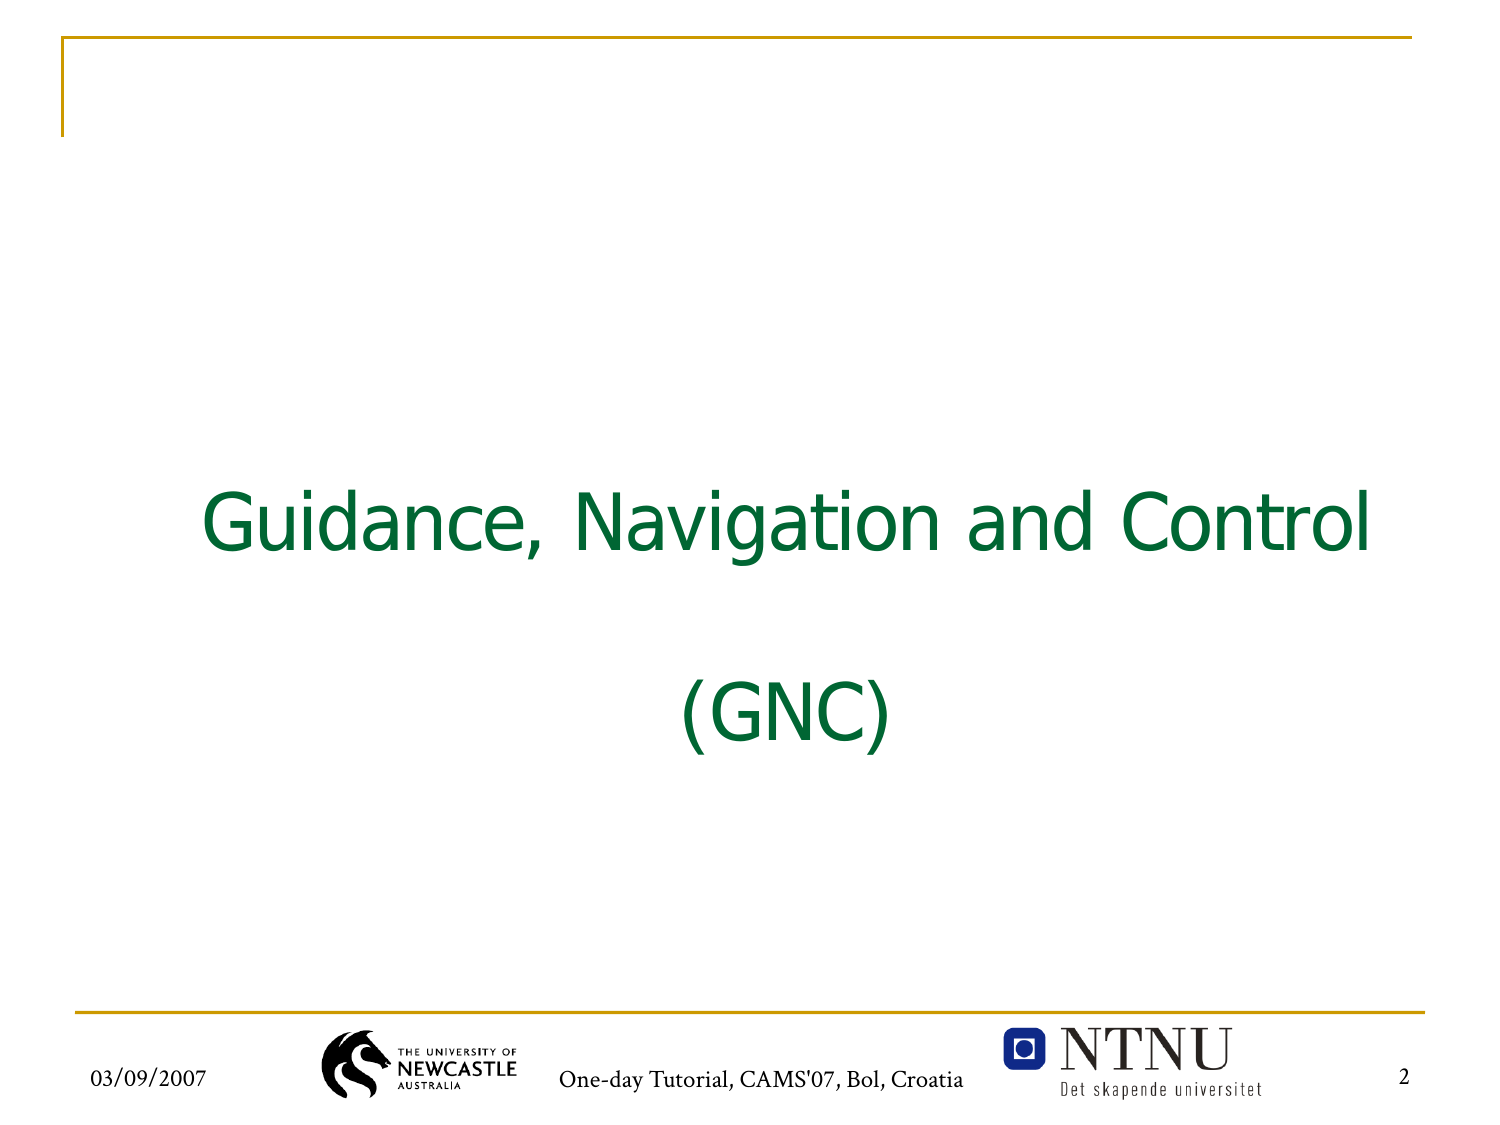

# Guidance, Navigation and Control (GNC)
03/09/2007
2
One-day Tutorial, CAMS'07, Bol, Croatia